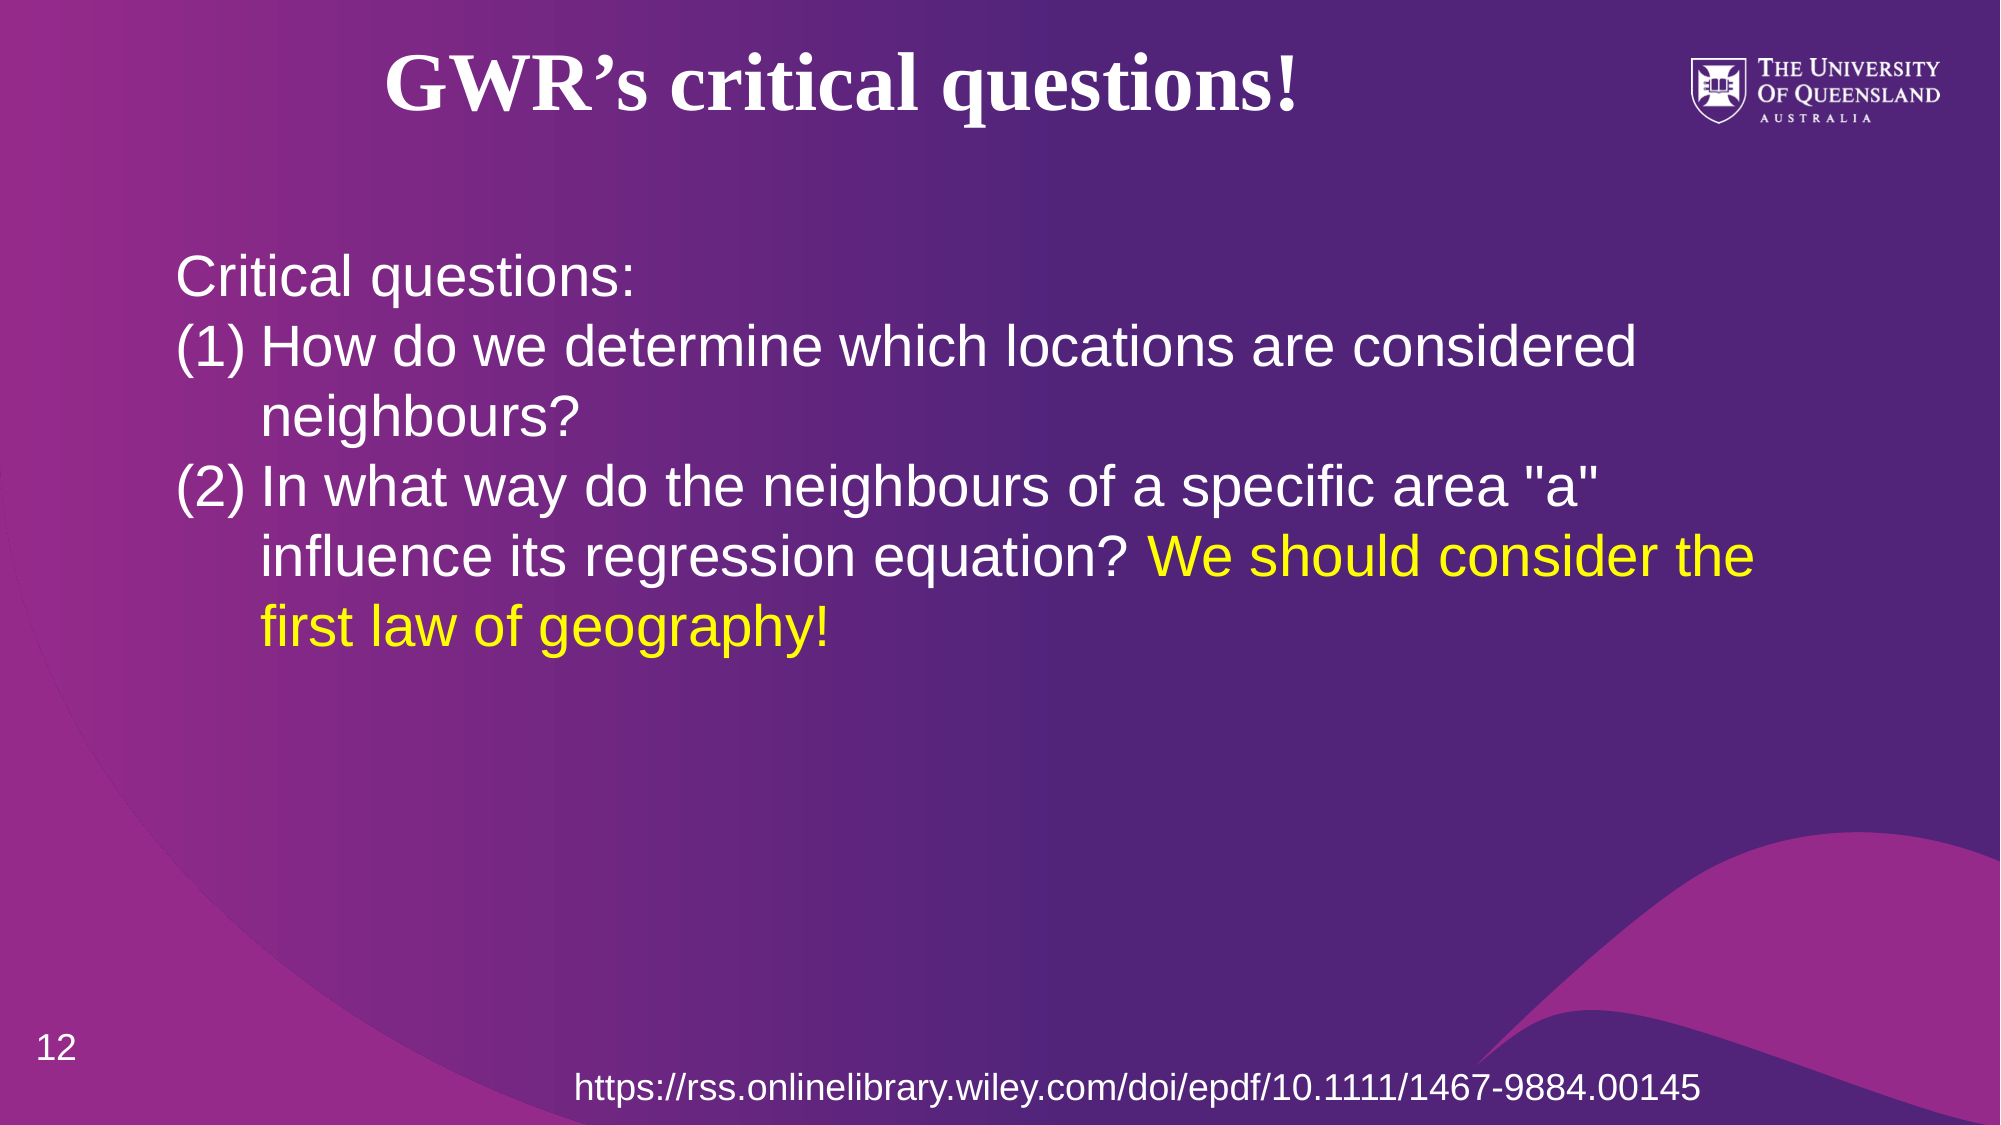

GWR’s critical questions!

Critical questions:
How do we determine which locations are considered neighbours?
In what way do the neighbours of a specific area "a" influence its regression equation? We should consider the first law of geography!

12
https://rss.onlinelibrary.wiley.com/doi/epdf/10.1111/1467-9884.00145